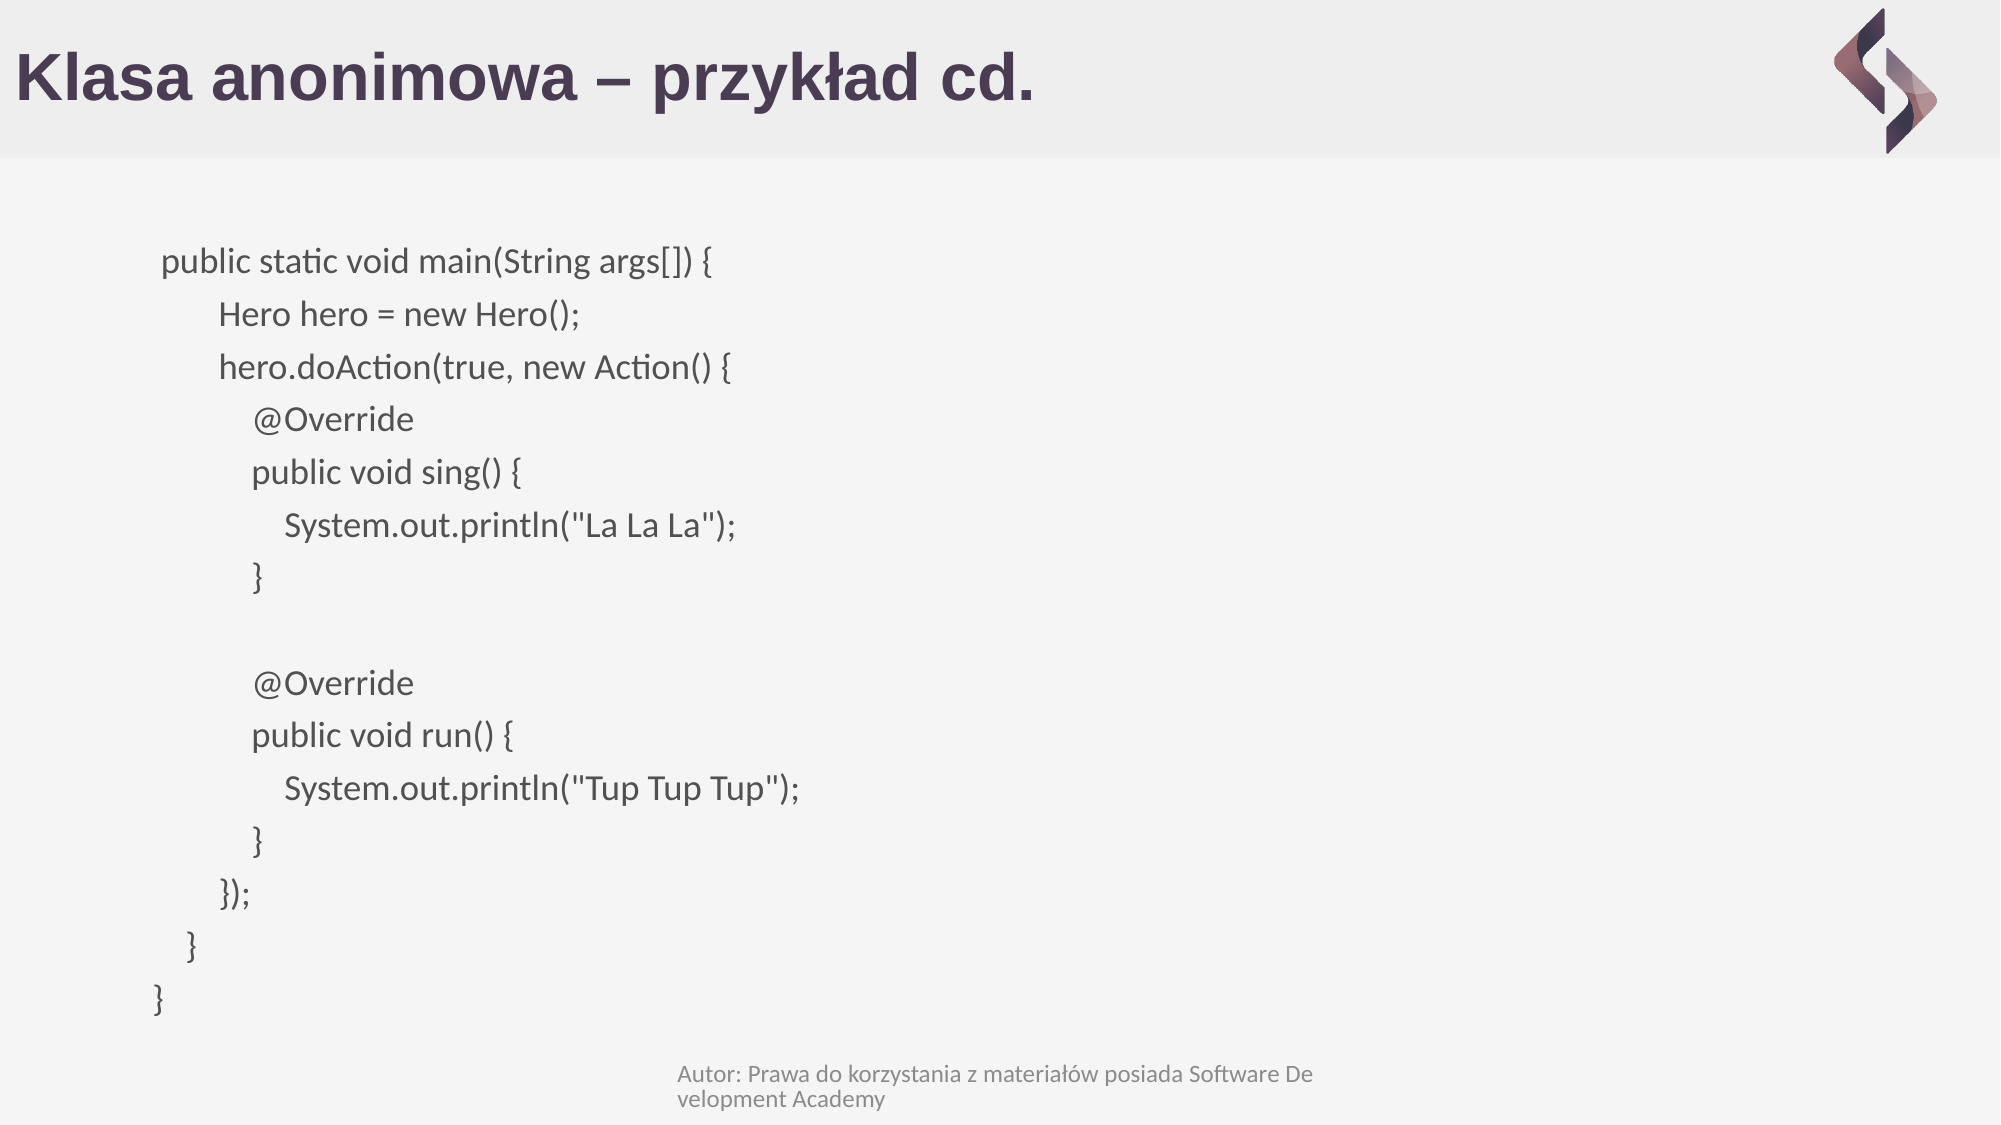

# Klasa anonimowa – przykład cd.
 public static void main(String args[]) {
        Hero hero = new Hero();
        hero.doAction(true, new Action() {
            @Override
            public void sing() {
                System.out.println("La La La");
            }

            @Override
            public void run() {
                System.out.println("Tup Tup Tup");
            }
        });
    }
}
Autor: Prawa do korzystania z materiałów posiada Software Development Academy